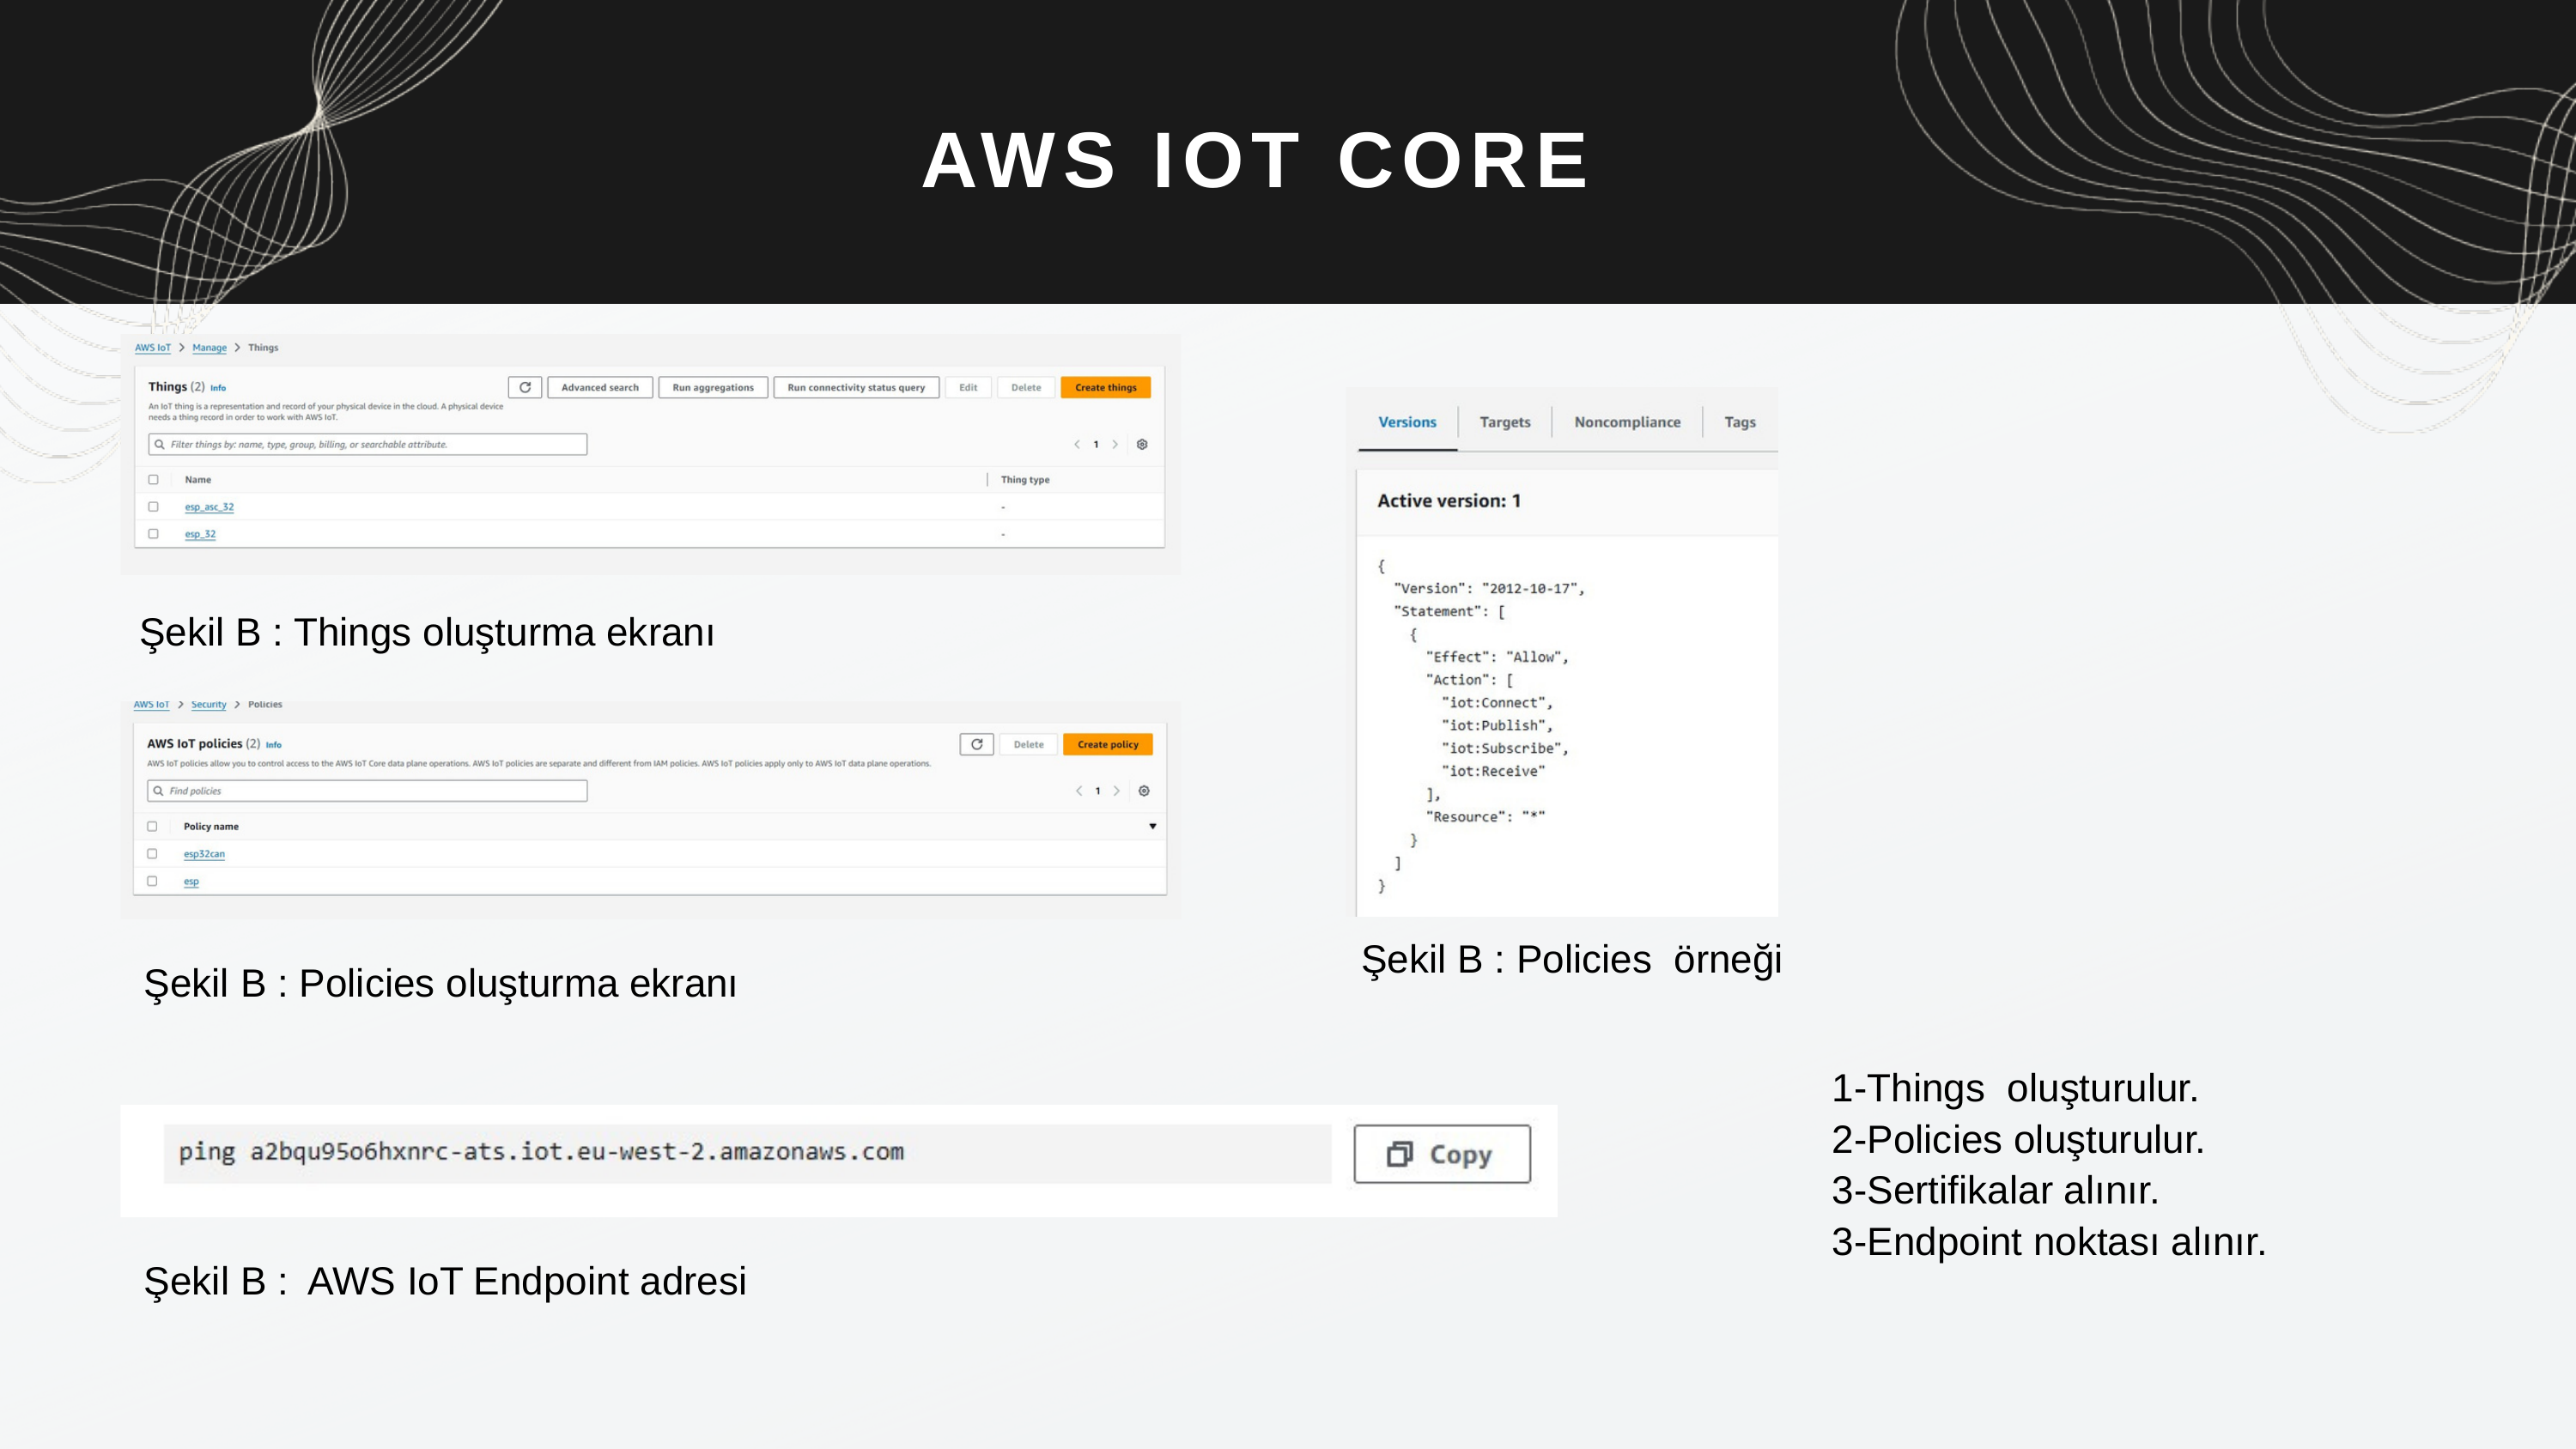

AWS IOT CORE

Şekil B : Things oluşturma ekranı

Şekil B : Policies  örneği
Şekil B : Policies oluşturma ekranı
1-Things  oluşturulur.
2-Policies oluşturulur.
3-Sertifikalar alınır.
3-Endpoint noktası alınır.

Şekil B :  AWS IoT Endpoint adresi